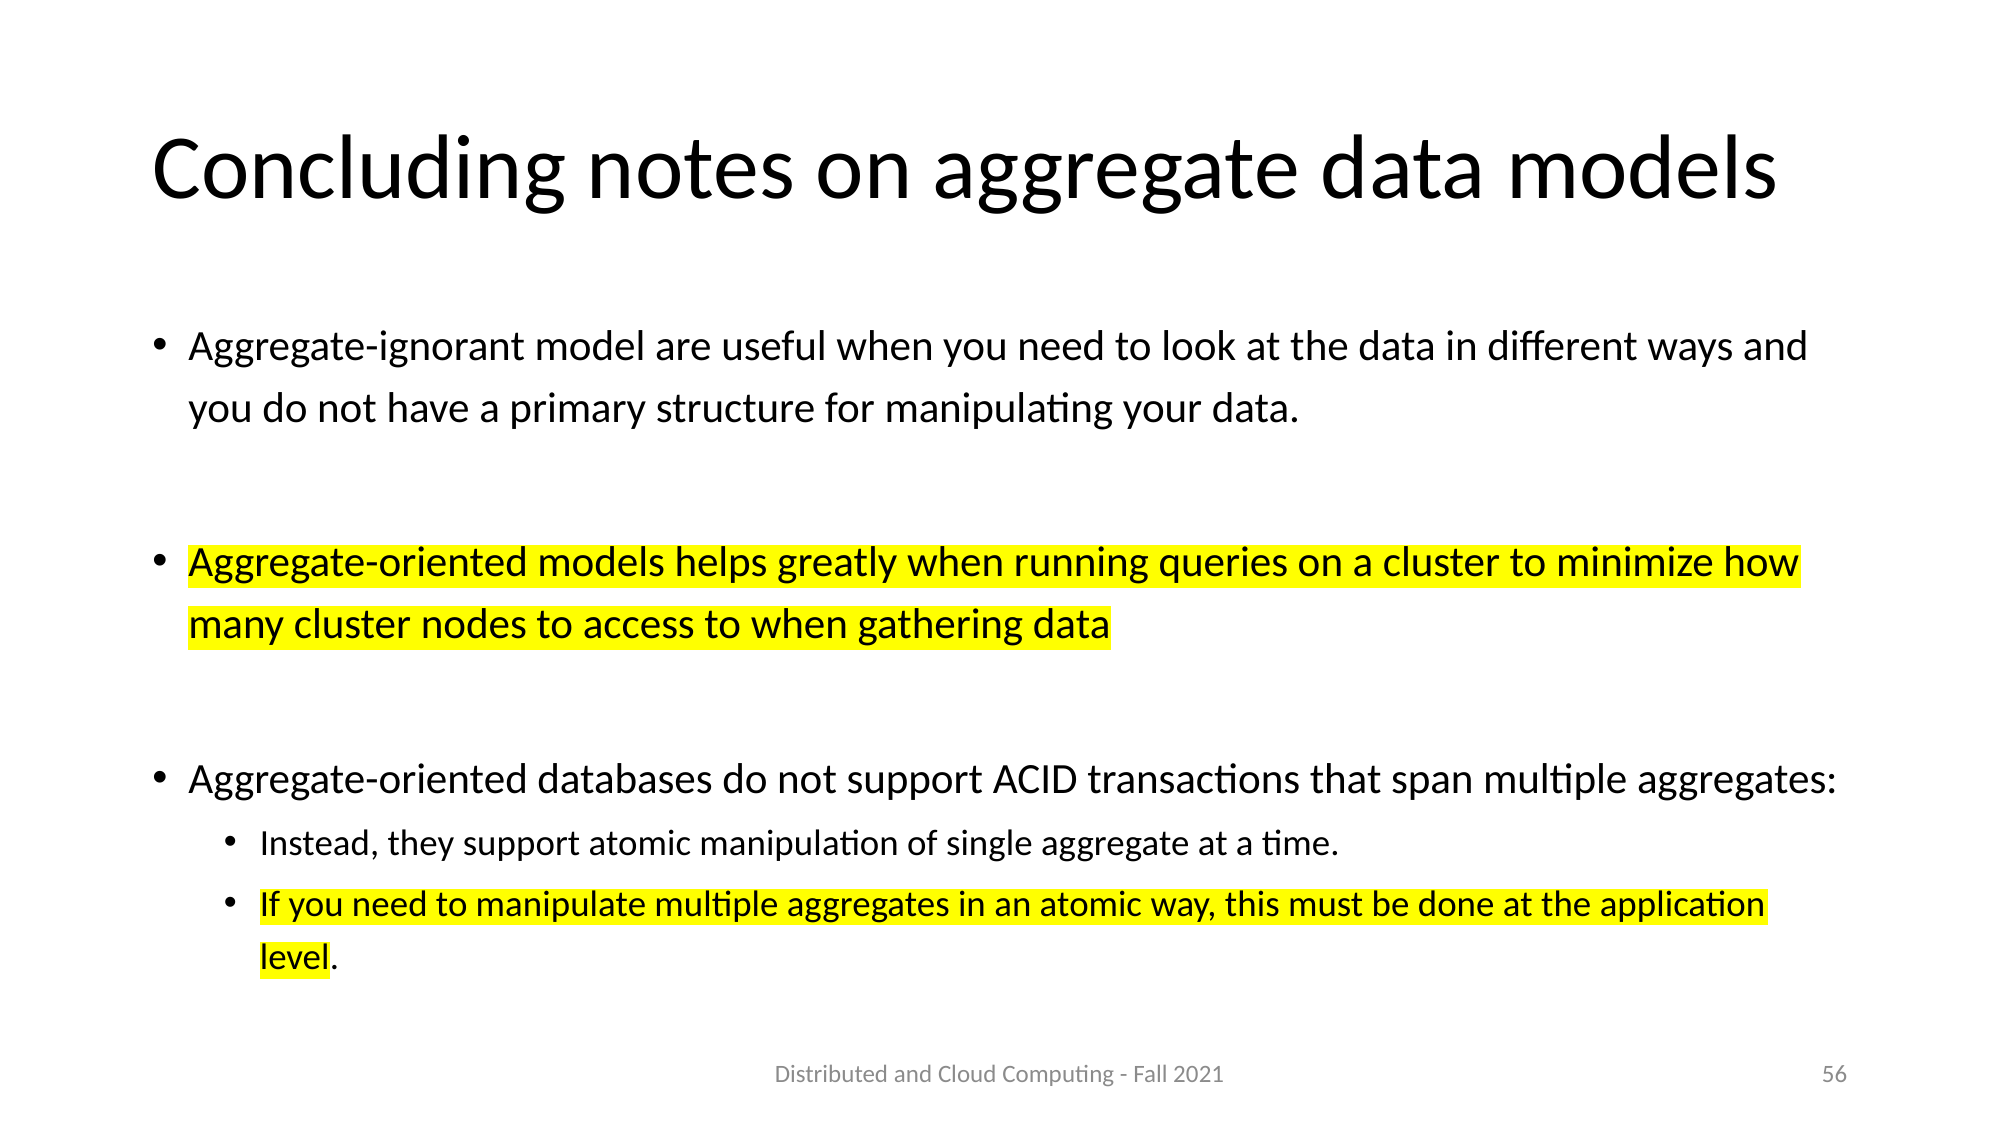

# Concluding notes on aggregate data models
Aggregate-ignorant model are useful when you need to look at the data in different ways and you do not have a primary structure for manipulating your data.

Aggregate-oriented models helps greatly when running queries on a cluster to minimize how many cluster nodes to access to when gathering data

Aggregate-oriented databases do not support ACID transactions that span multiple aggregates:
Instead, they support atomic manipulation of single aggregate at a time.
If you need to manipulate multiple aggregates in an atomic way, this must be done at the application level.
Distributed and Cloud Computing - Fall 2021
56